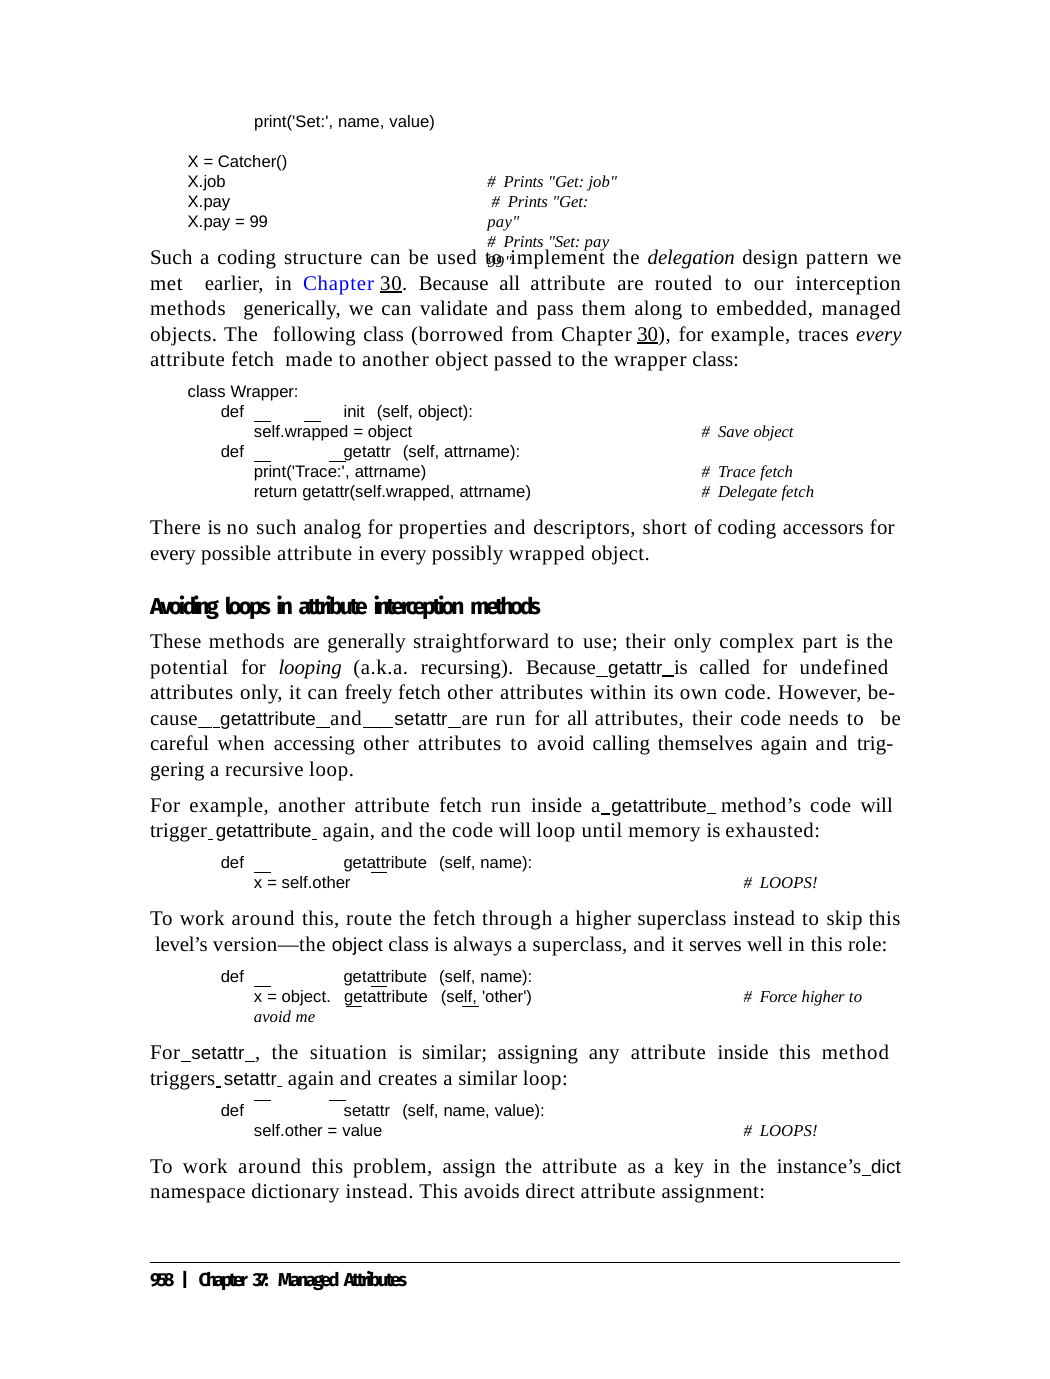

print('Set:', name, value)
X = Catcher()  X.job
X.pay  X.pay = 99
# Prints "Get: job"  # Prints "Get: pay"
# Prints "Set: pay 99"
Such a coding structure can be used to implement the delegation design pattern we met  earlier, in Chapter 30. Because all attribute are routed to our interception methods  generically, we can validate and pass them along to embedded, managed objects. The  following class (borrowed from Chapter 30), for example, traces every attribute fetch  made to another object passed to the wrapper class:
class Wrapper:
def	init (self, object):
self.wrapped = object	# Save object
def	getattr (self, attrname):
print('Trace:', attrname)	# Trace fetch
return getattr(self.wrapped, attrname)	# Delegate fetch
There is no such analog for properties and descriptors, short of coding accessors for  every possible attribute in every possibly wrapped object.

Avoiding loops in attribute interception methods
These methods are generally straightforward to use; their only complex part is the  potential for looping (a.k.a. recursing). Because getattr is called for undefined  attributes only, it can freely fetch other attributes within its own code. However, be-  cause   getattribute  and    setattr  are run for all attributes, their code needs to  be careful when accessing other attributes to avoid calling themselves again and trig-  gering a recursive loop.
For example, another attribute fetch run inside a getattribute method’s code will  trigger getattribute again, and the code will loop until memory is exhausted:
def	getattribute (self, name):
x = self.other	# LOOPS!
To work around this, route the fetch through a higher superclass instead to skip this  level’s version—the object class is always a superclass, and it serves well in this role:
def	getattribute (self, name):
x = object. getattribute (self, 'other')	# Force higher to avoid me
For setattr , the situation is similar; assigning any attribute inside this method  triggers setattr again and creates a similar loop:
def	setattr (self, name, value):
self.other = value	# LOOPS!
To work around this problem, assign the attribute as a key in the instance’s dict  namespace dictionary instead. This avoids direct attribute assignment:

958  |  Chapter 37:  Managed Attributes